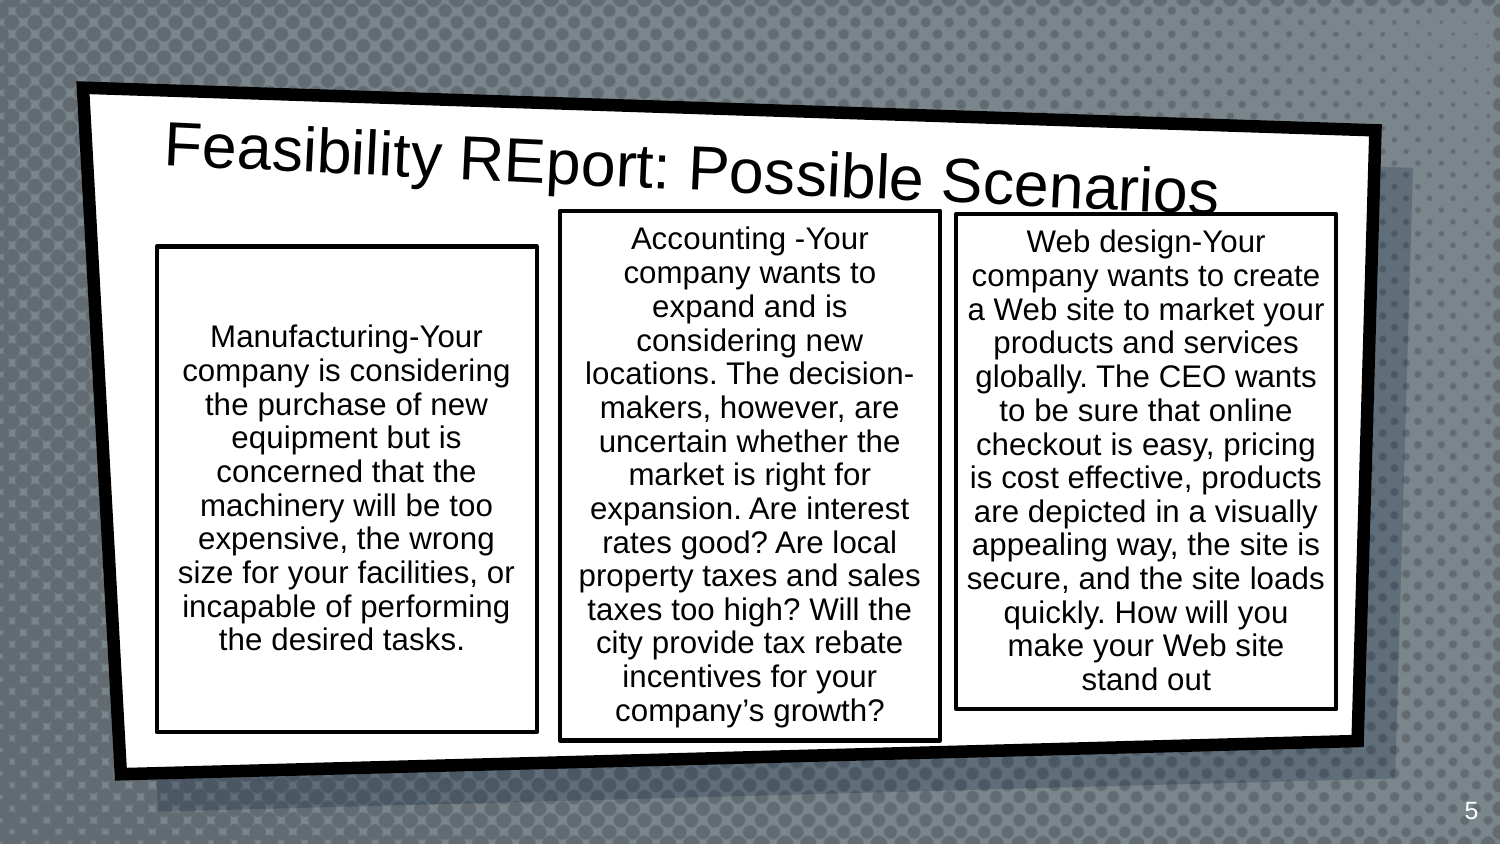

# Feasibility REport: Possible Scenarios
Manufacturing-Your company is considering the purchase of new equipment but is concerned that the machinery will be too expensive, the wrong size for your facilities, or incapable of performing the desired tasks.
Web design-Your company wants to create a Web site to market your products and services globally. The CEO wants to be sure that online checkout is easy, pricing is cost effective, products are depicted in a visually appealing way, the site is secure, and the site loads quickly. How will you make your Web site stand out
Accounting -Your company wants to expand and is considering new locations. The decision‐makers, however, are uncertain whether the market is right for expansion. Are interest rates good? Are local property taxes and sales taxes too high? Will the city provide tax rebate incentives for your company’s growth?
5